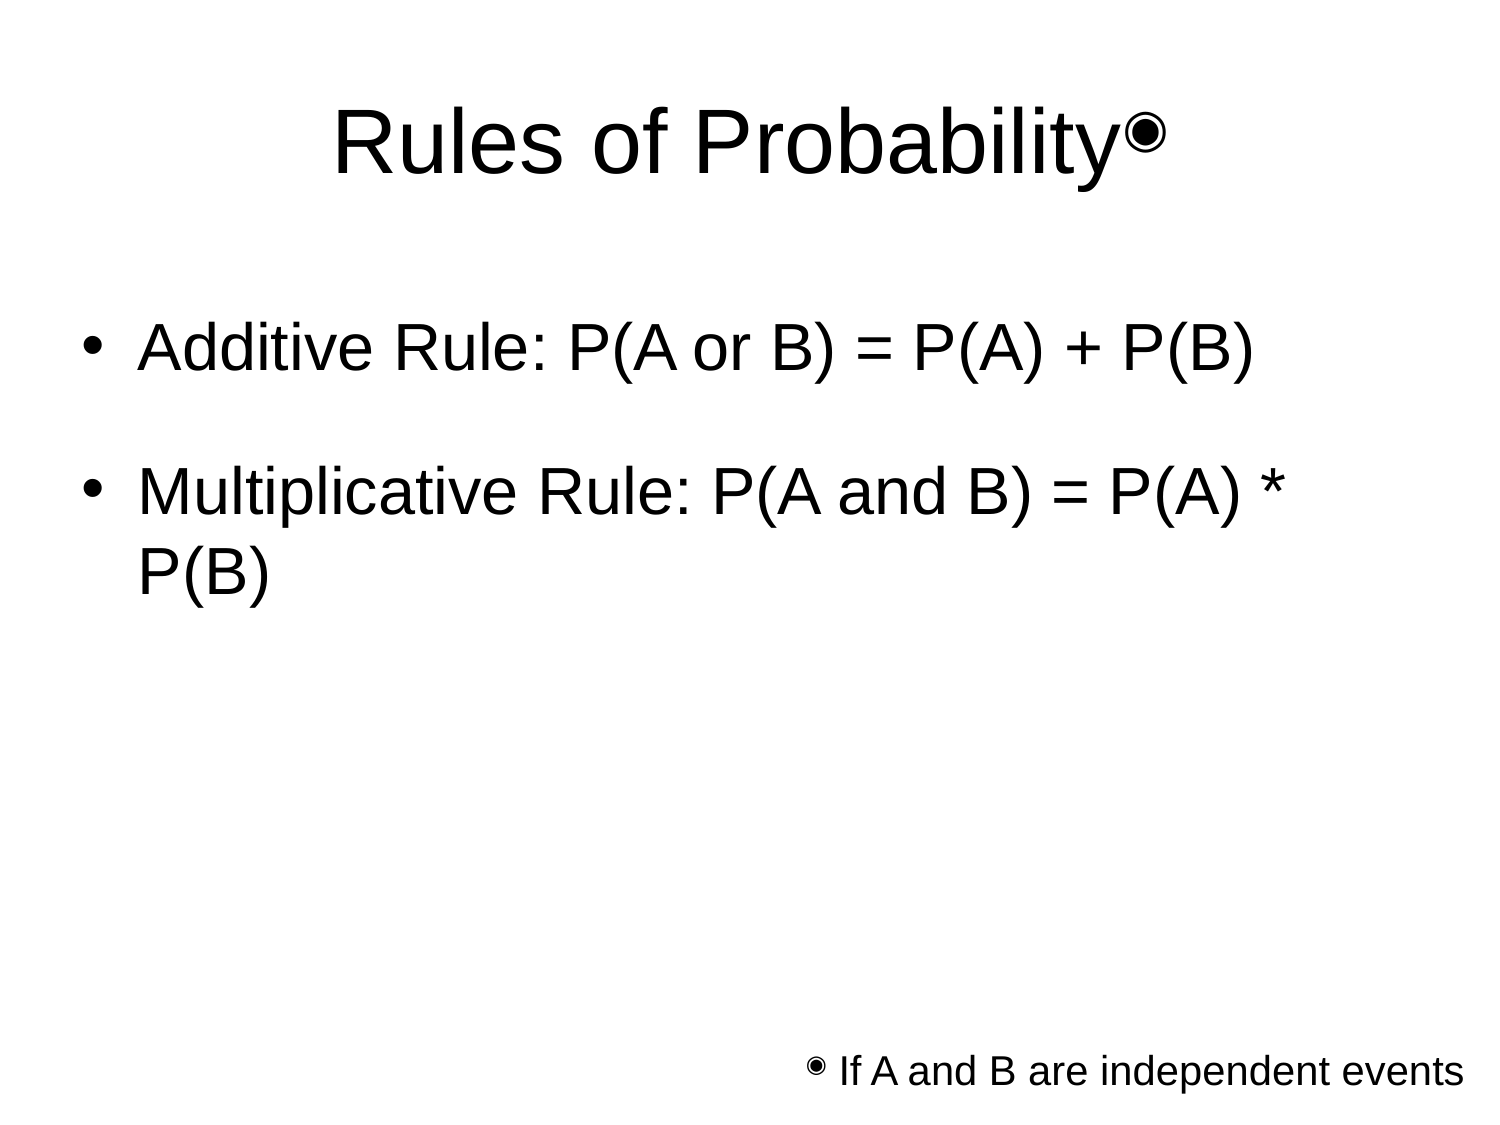

# Rules of Probability◉
Additive Rule: P(A or B) = P(A) + P(B)
Multiplicative Rule: P(A and B) = P(A) * P(B)
◉ If A and B are independent events